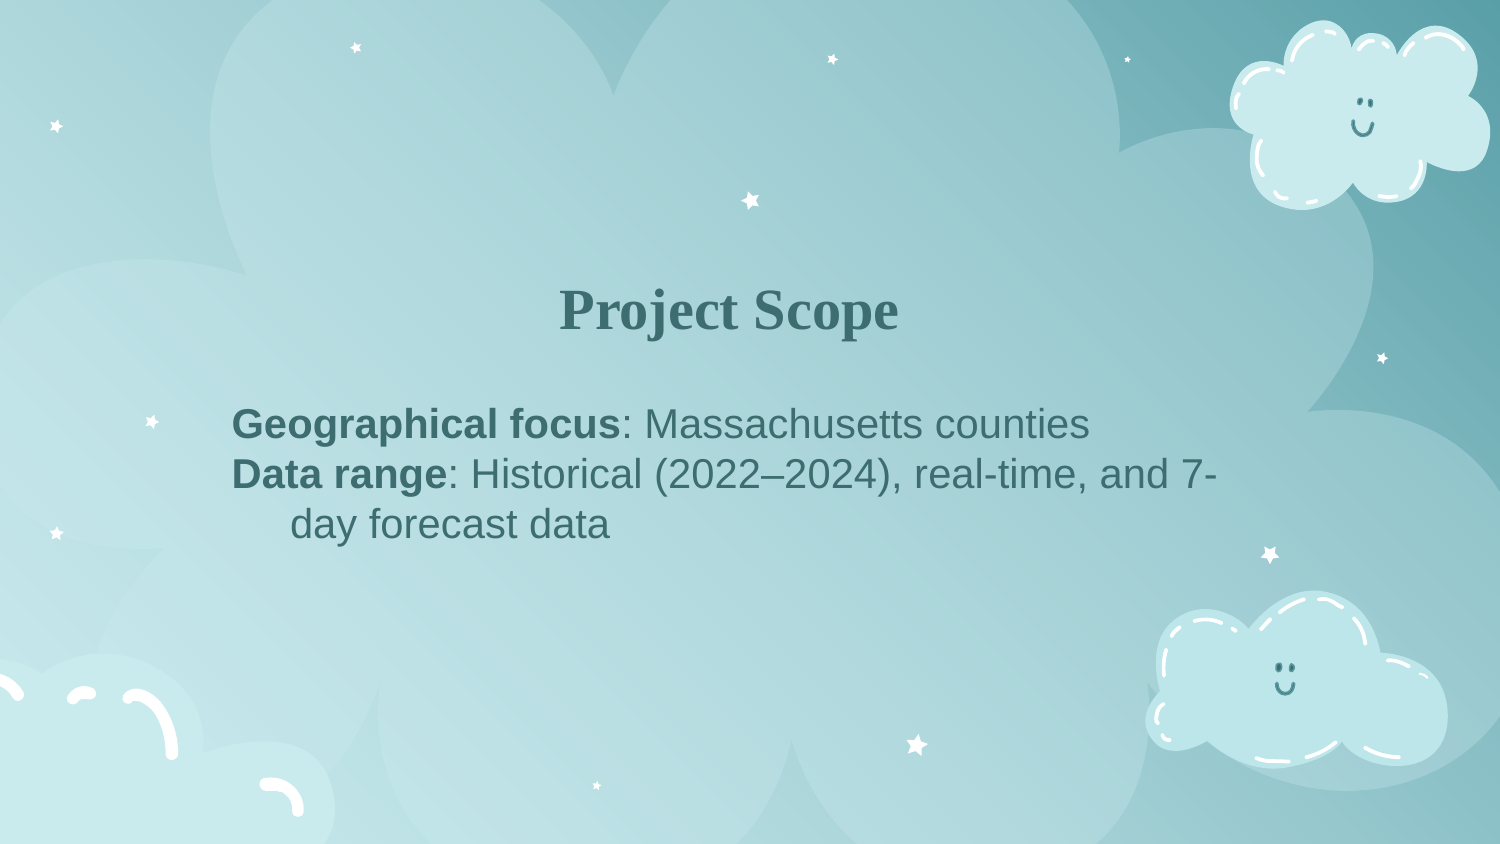

# Project Scope
Geographical focus: Massachusetts counties
Data range: Historical (2022–2024), real-time, and 7-day forecast data